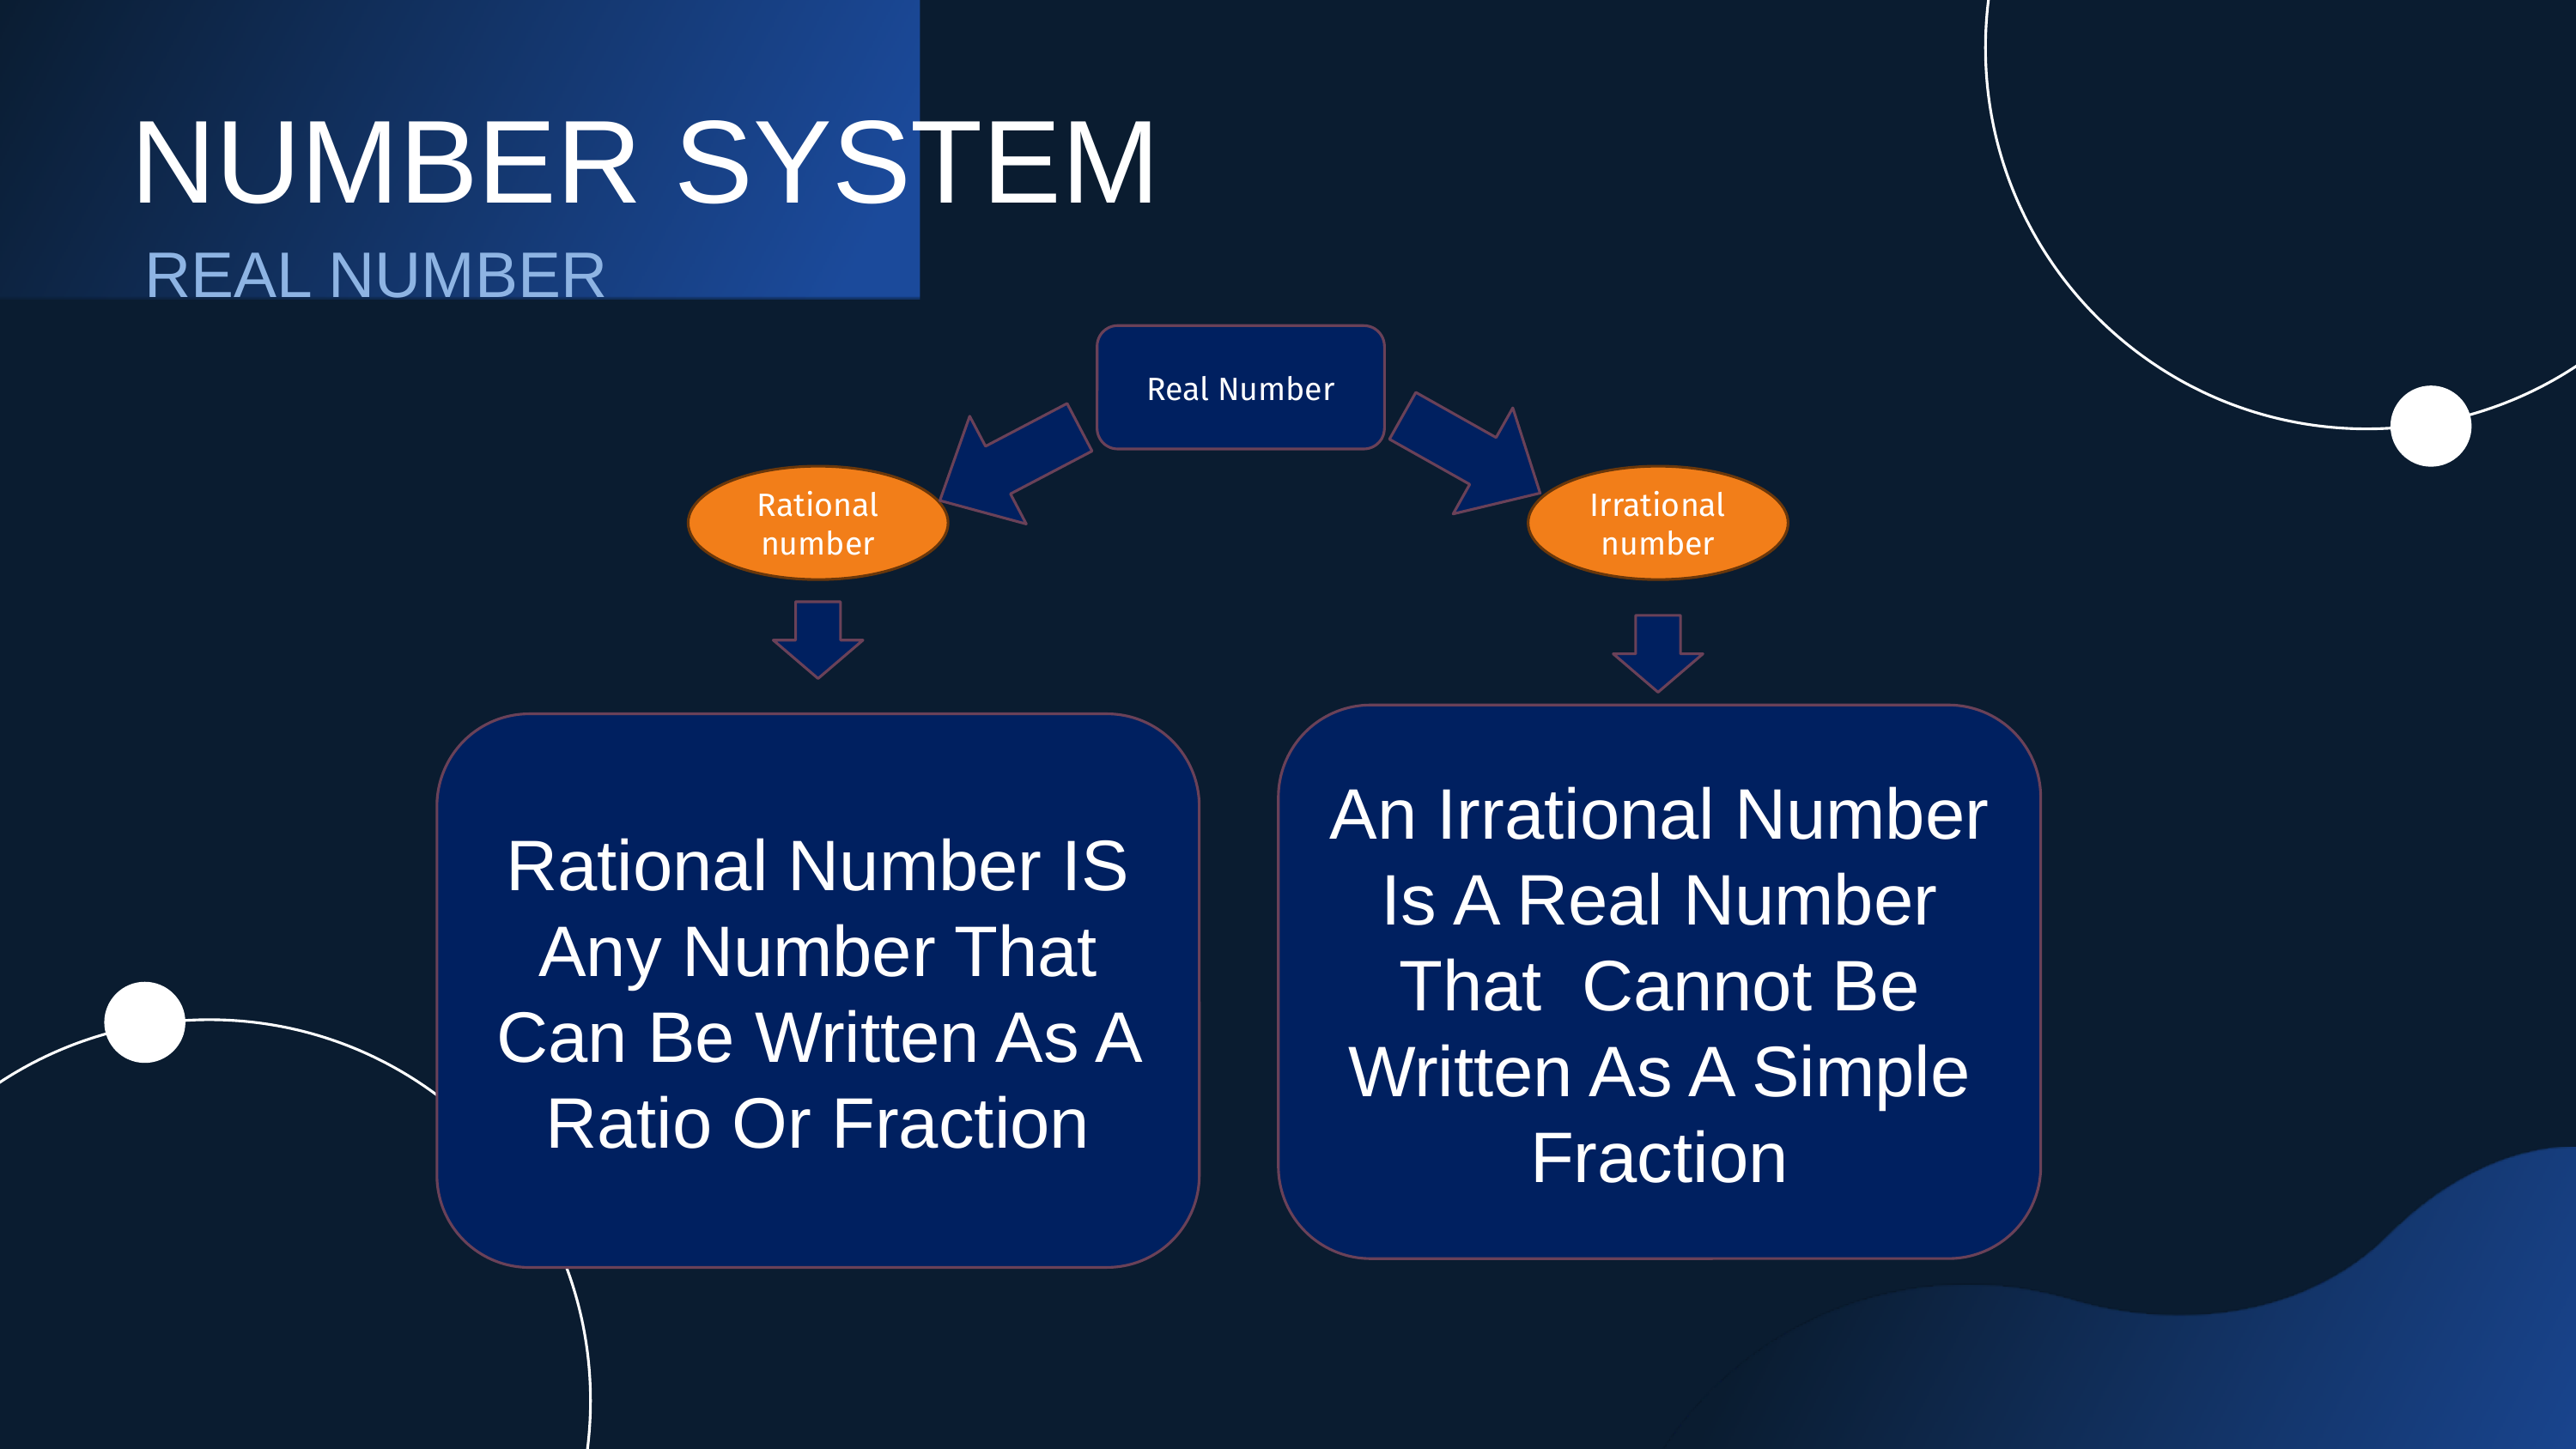

NUMBER SYSTEM
REAL NUMBER
Real Number

Irrational
number
Rational
number

An Irrational Number Is A Real Number That  Cannot Be Written As A Simple Fraction
Rational Number IS Any Number That Can Be Written As A Ratio Or Fraction